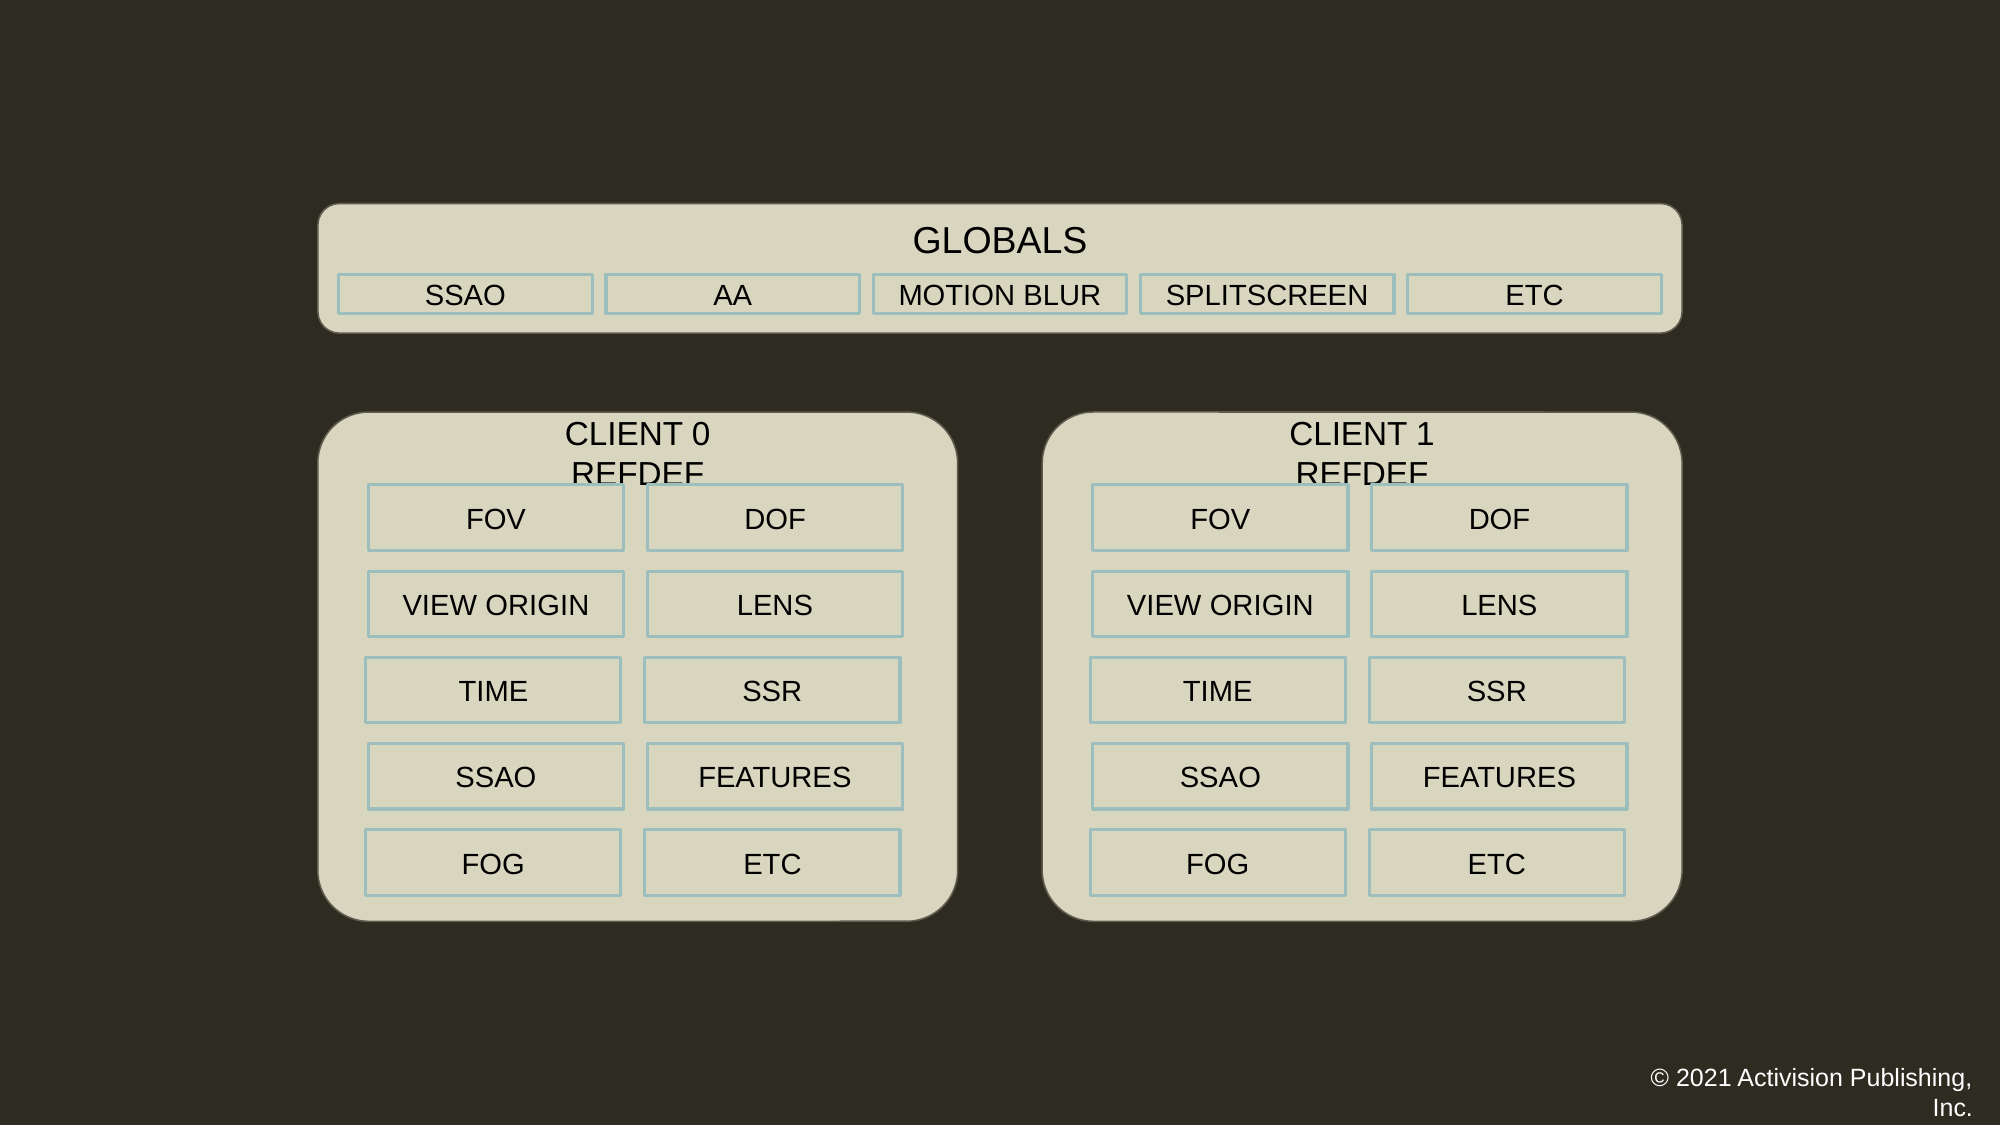

GLOBALS
SSAO
AA
MOTION BLUR
SPLITSCREEN
ETC

CLIENT 0 REFDEF
FOV
VIEW ORIGIN
TIME
SSAO
FOG
DOF
LENS
SSR
FEATURES
ETC

CLIENT 1 REFDEF
FOV
VIEW ORIGIN
TIME
SSAO
FOG
DOF
LENS
SSR
FEATURES
ETC
© 2021 Activision Publishing, Inc.